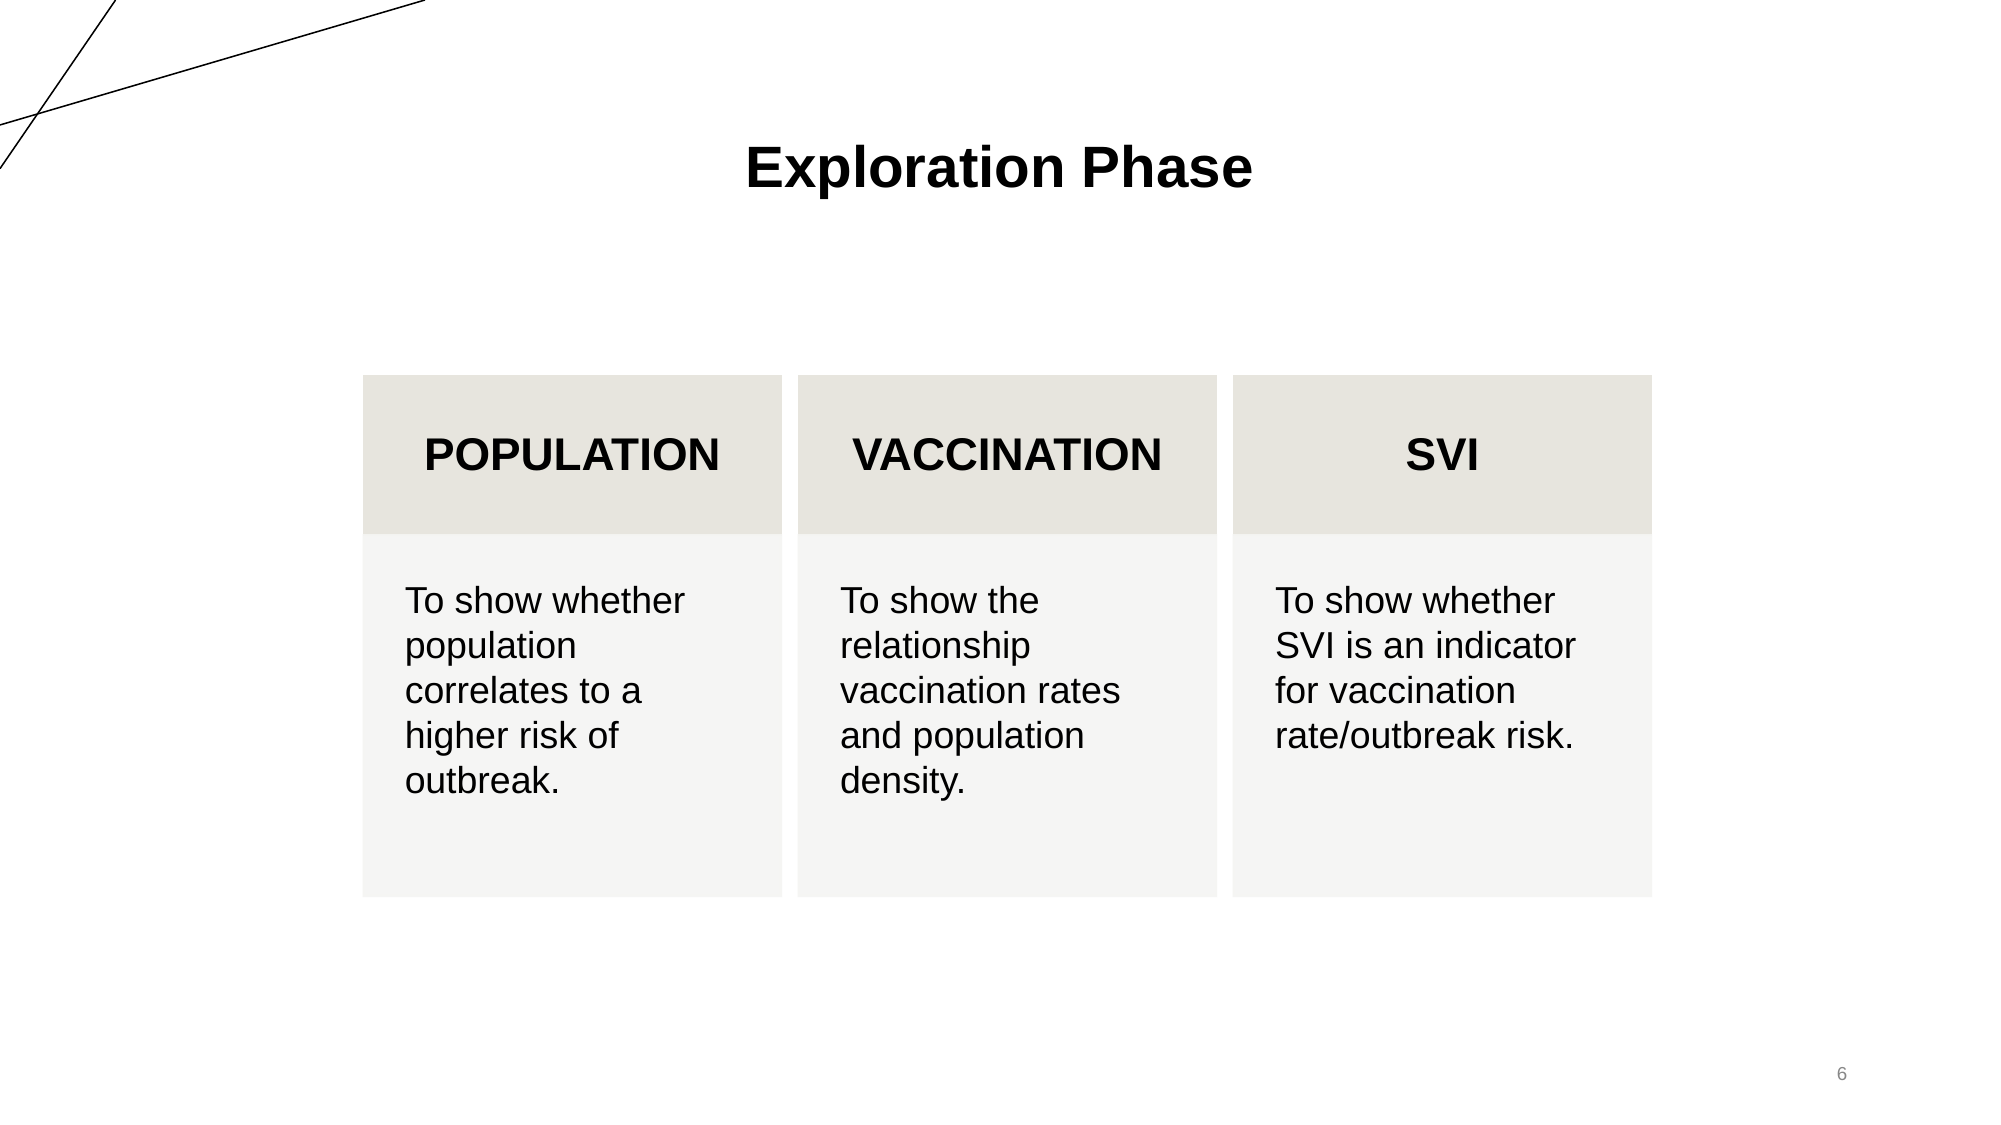

# Exploration Phase

POPULATION

VACCINATION

SVI
To show whether population correlates to a higher risk of outbreak.

To show the relationship vaccination rates and population density.

To show whether SVI is an indicator for vaccination rate/outbreak risk.
6